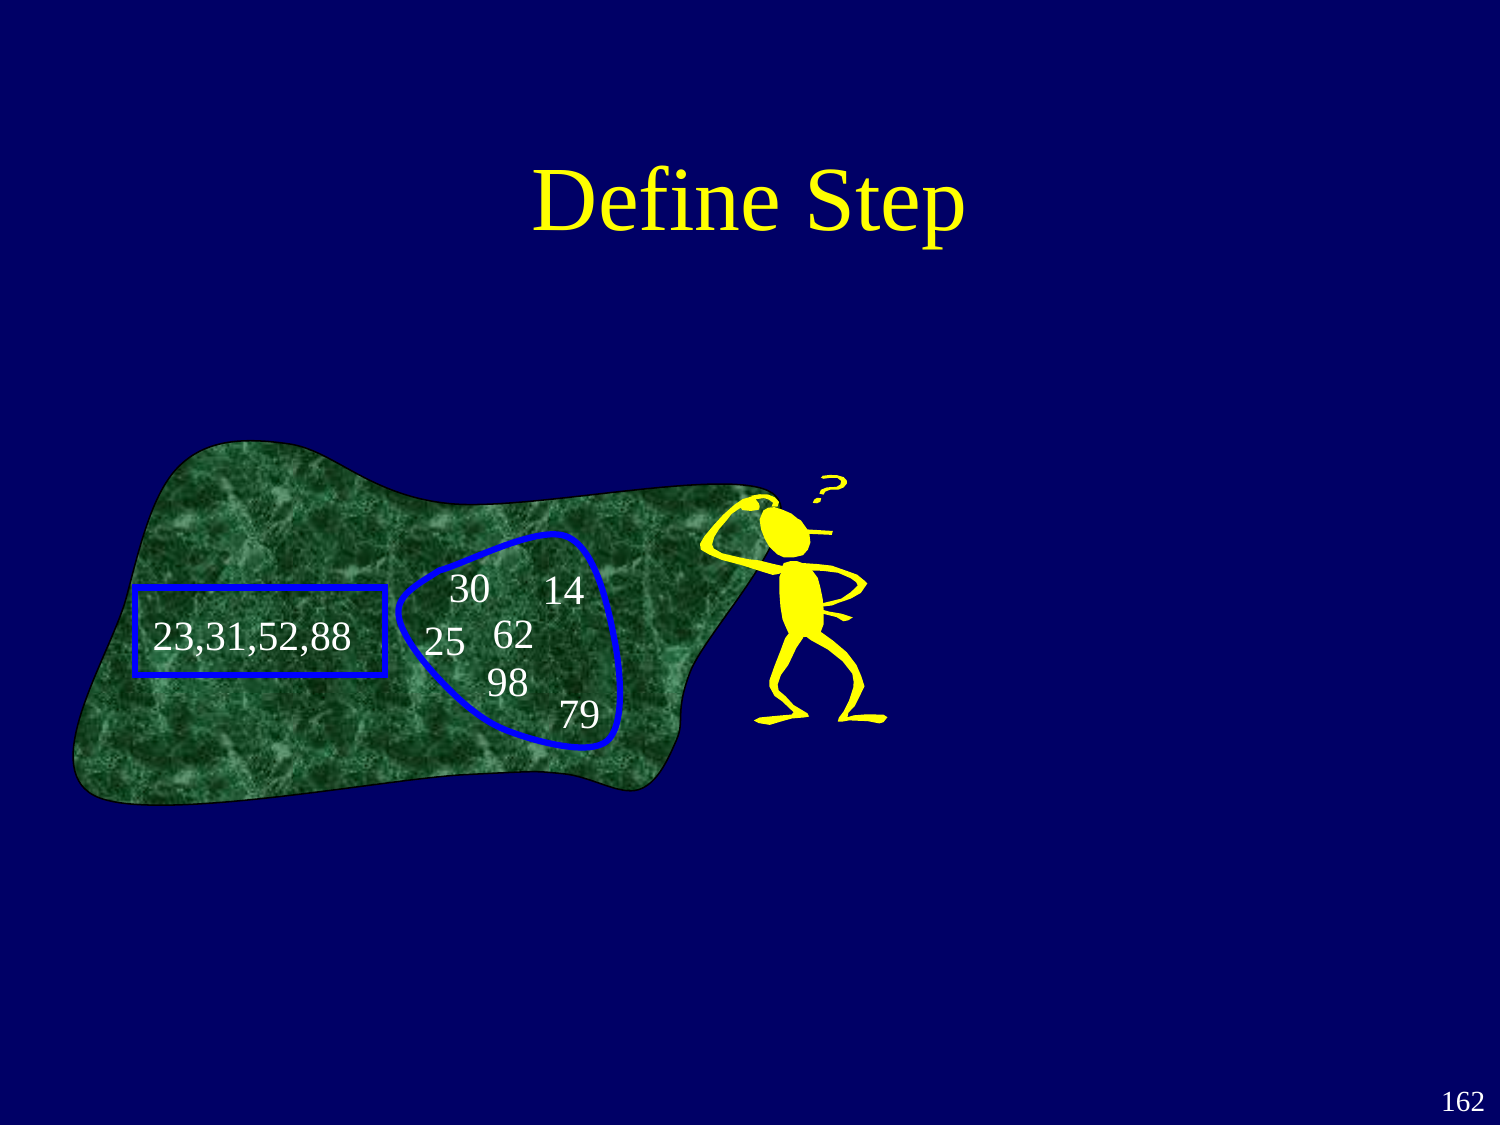

# Define Step

30
14

23,31,52,88
62
25
98
79